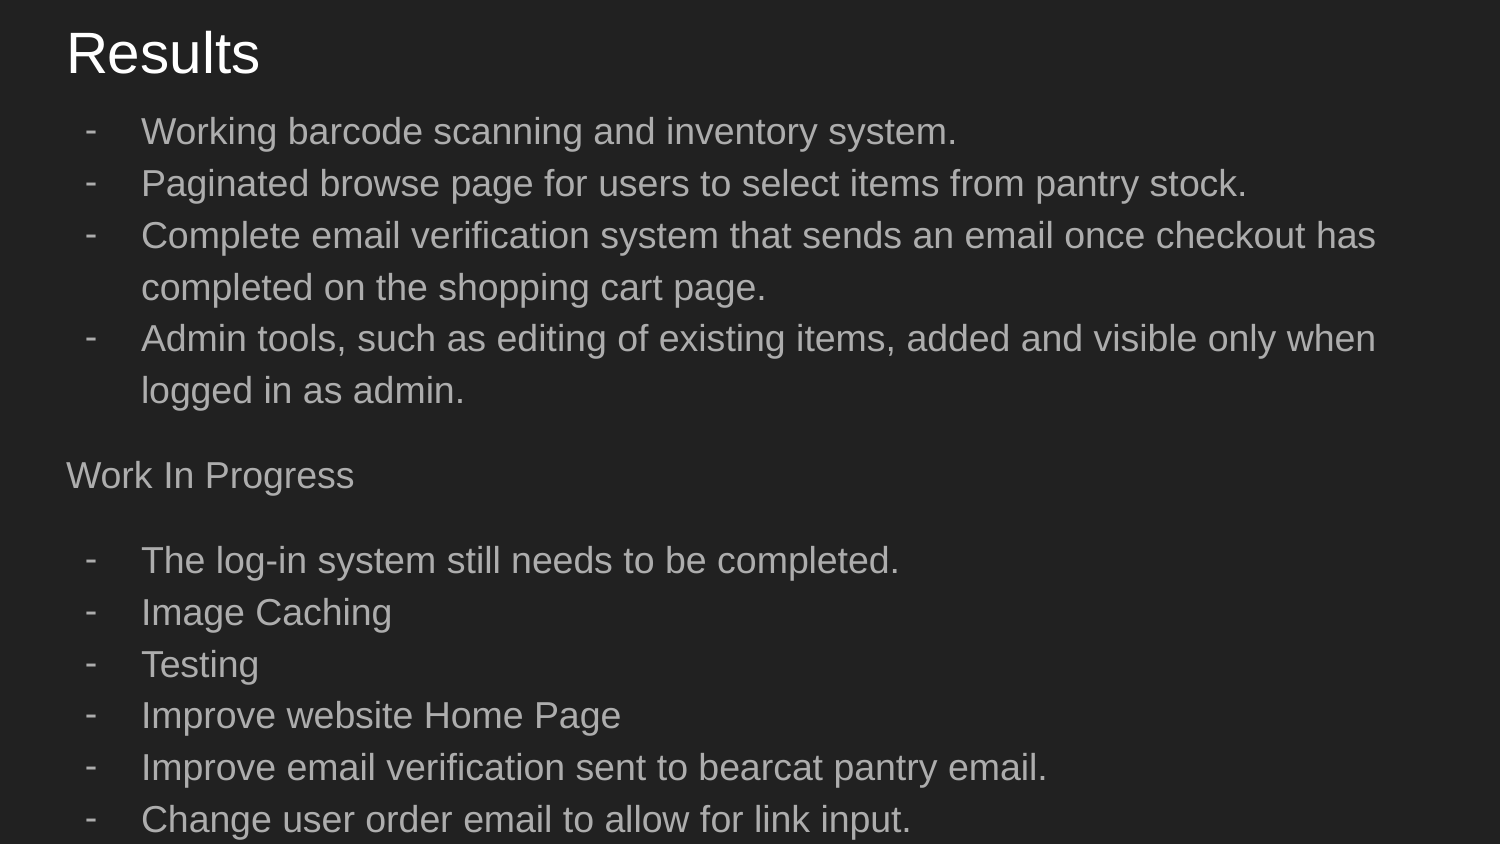

# Results
Working barcode scanning and inventory system.
Paginated browse page for users to select items from pantry stock.
Complete email verification system that sends an email once checkout has completed on the shopping cart page.
Admin tools, such as editing of existing items, added and visible only when logged in as admin.
Work In Progress
The log-in system still needs to be completed.
Image Caching
Testing
Improve website Home Page
Improve email verification sent to bearcat pantry email.
Change user order email to allow for link input.